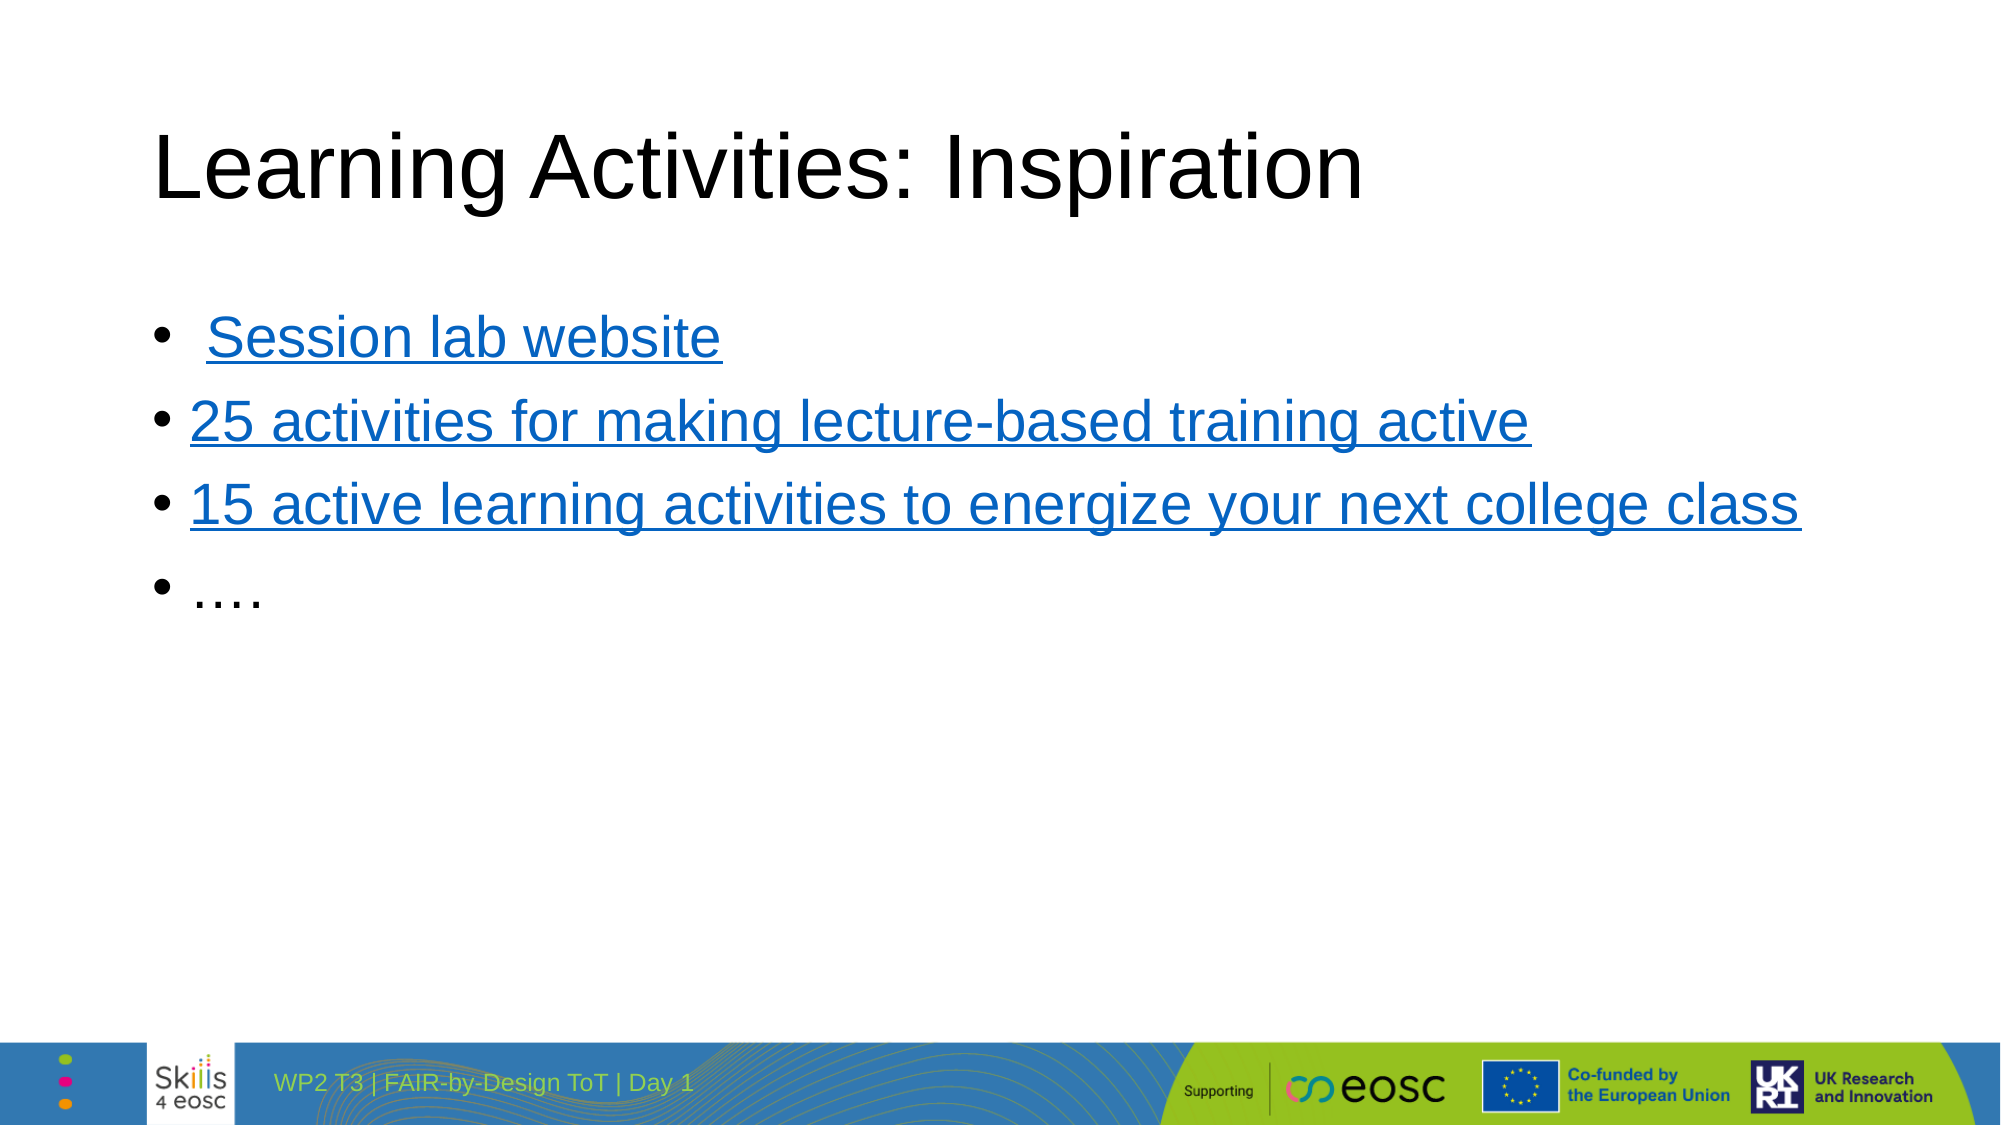

# Learning Activities: Inspiration
 Session lab website
25 activities for making lecture-based training active
15 active learning activities to energize your next college class
….
WP2 T3 | FAIR-by-Design ToT | Day 1